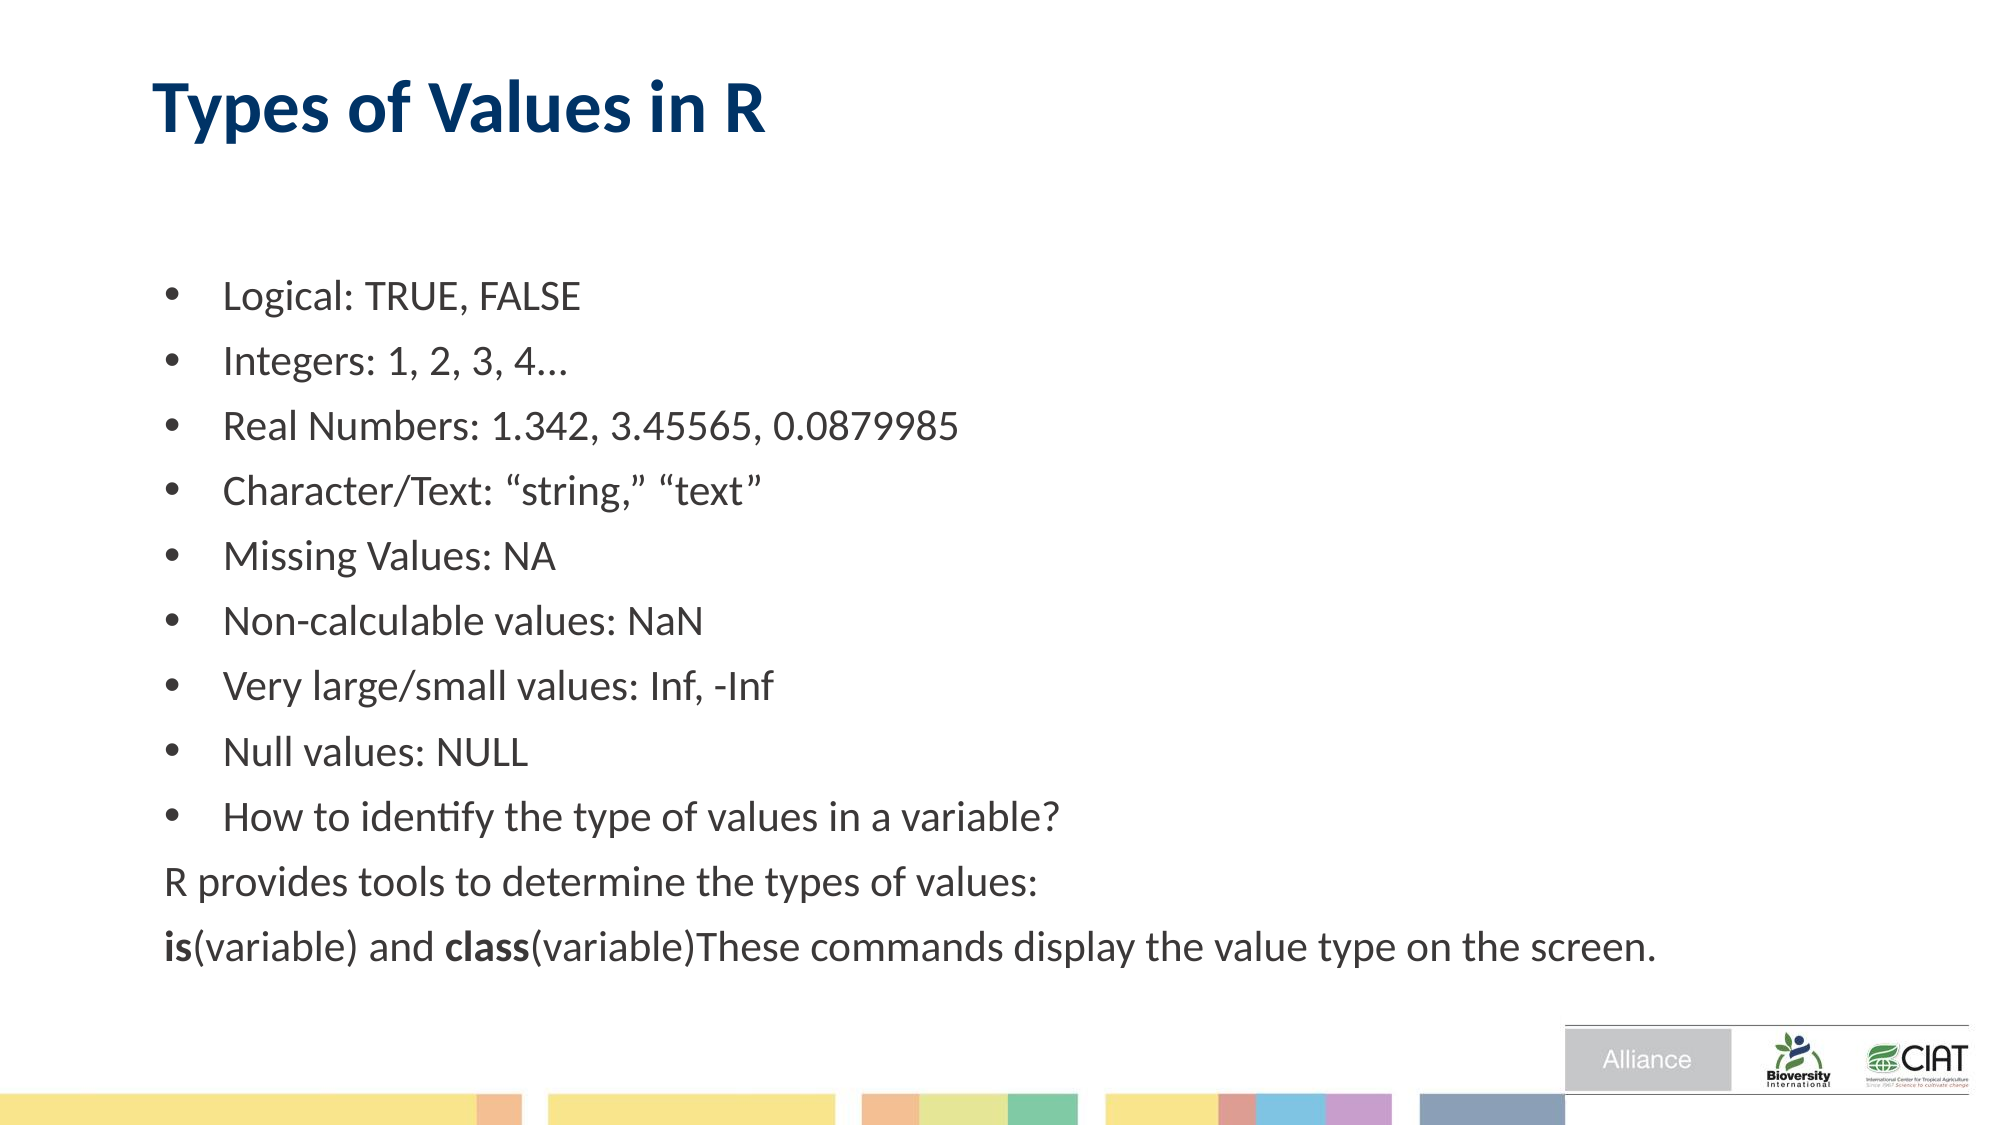

# Types of Values in R
Logical: TRUE, FALSE
Integers: 1, 2, 3, 4...
Real Numbers: 1.342, 3.45565, 0.0879985
Character/Text: “string,” “text”
Missing Values: NA
Non-calculable values: NaN
Very large/small values: Inf, -Inf
Null values: NULL
How to identify the type of values in a variable?
R provides tools to determine the types of values:
is(variable) and class(variable)These commands display the value type on the screen.